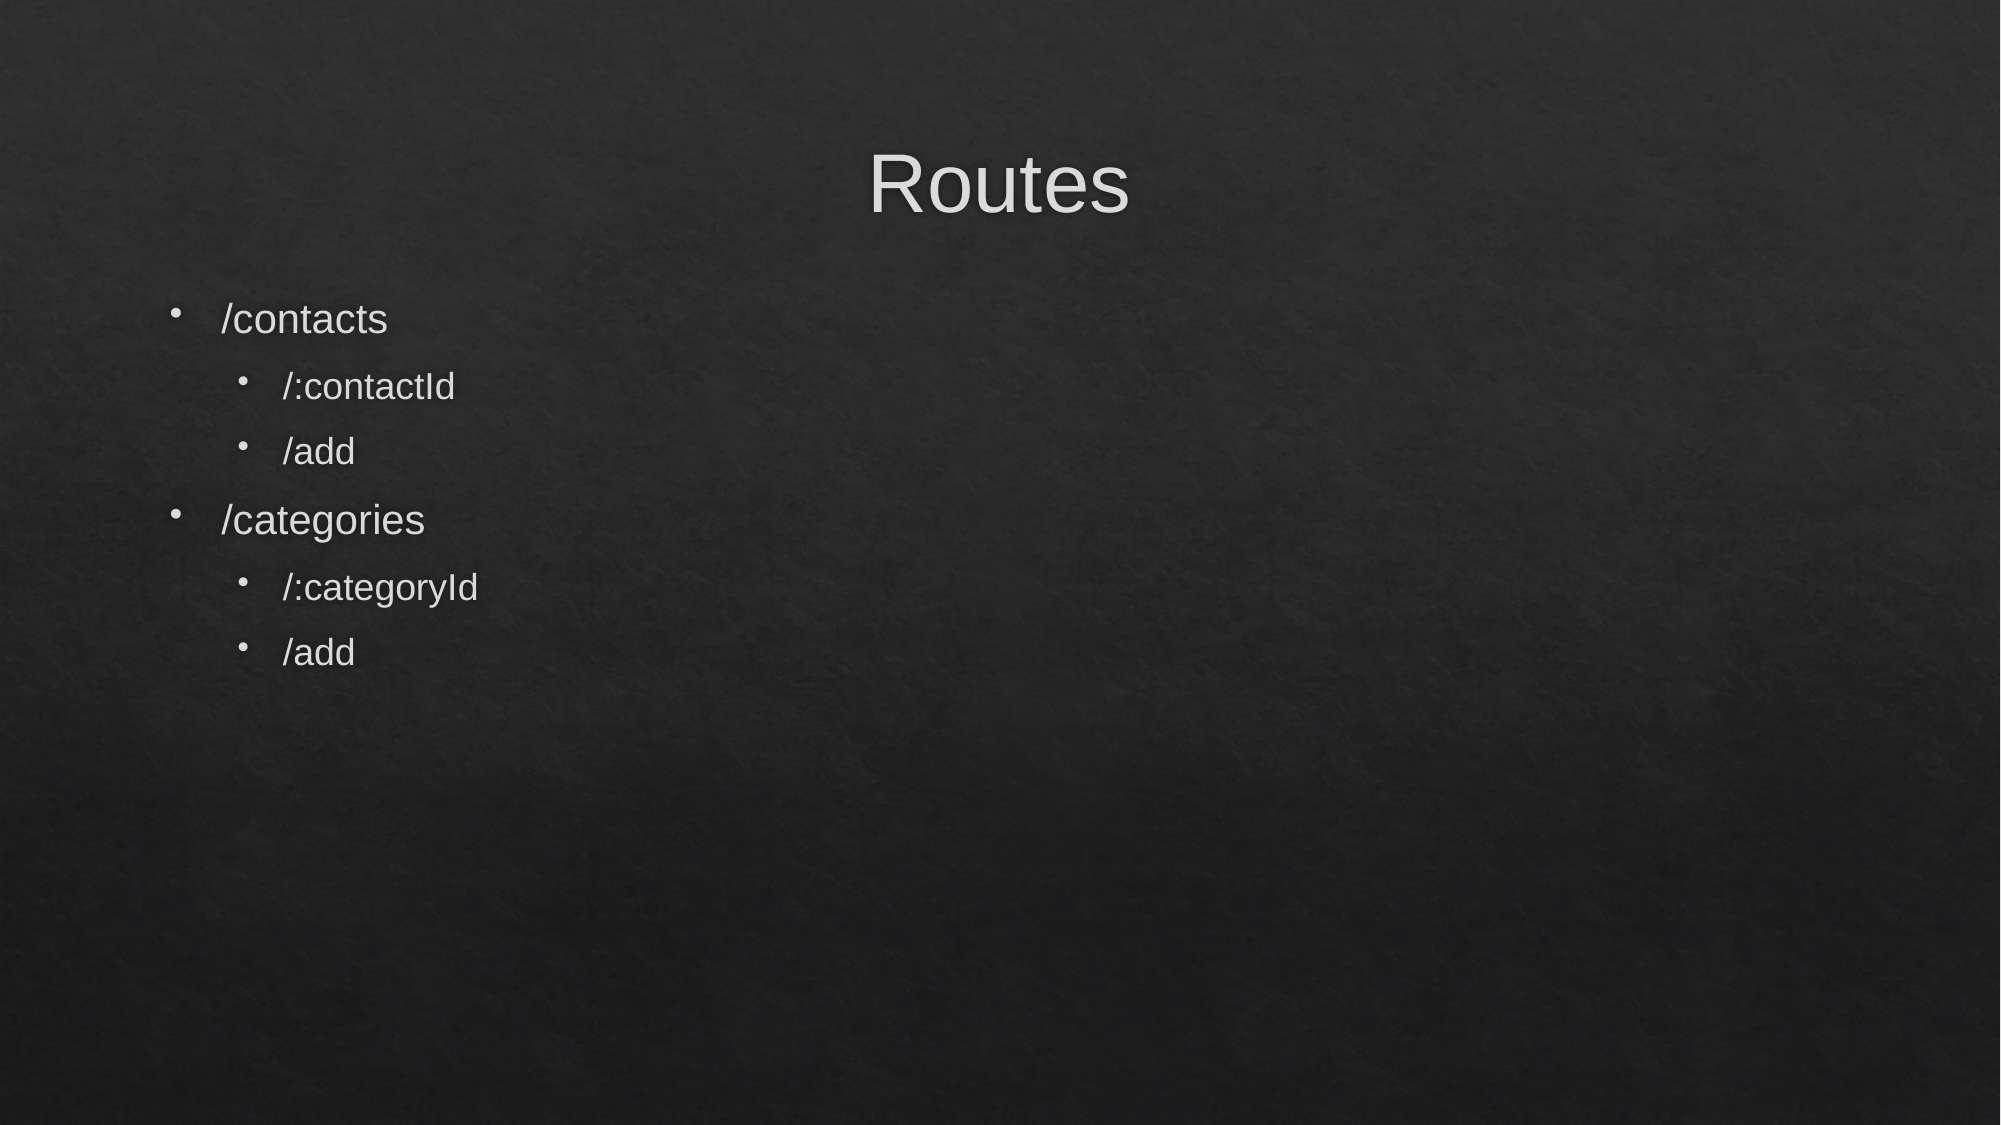

# Routes
/contacts
/:contactId
/add
/categories
/:categoryId
/add